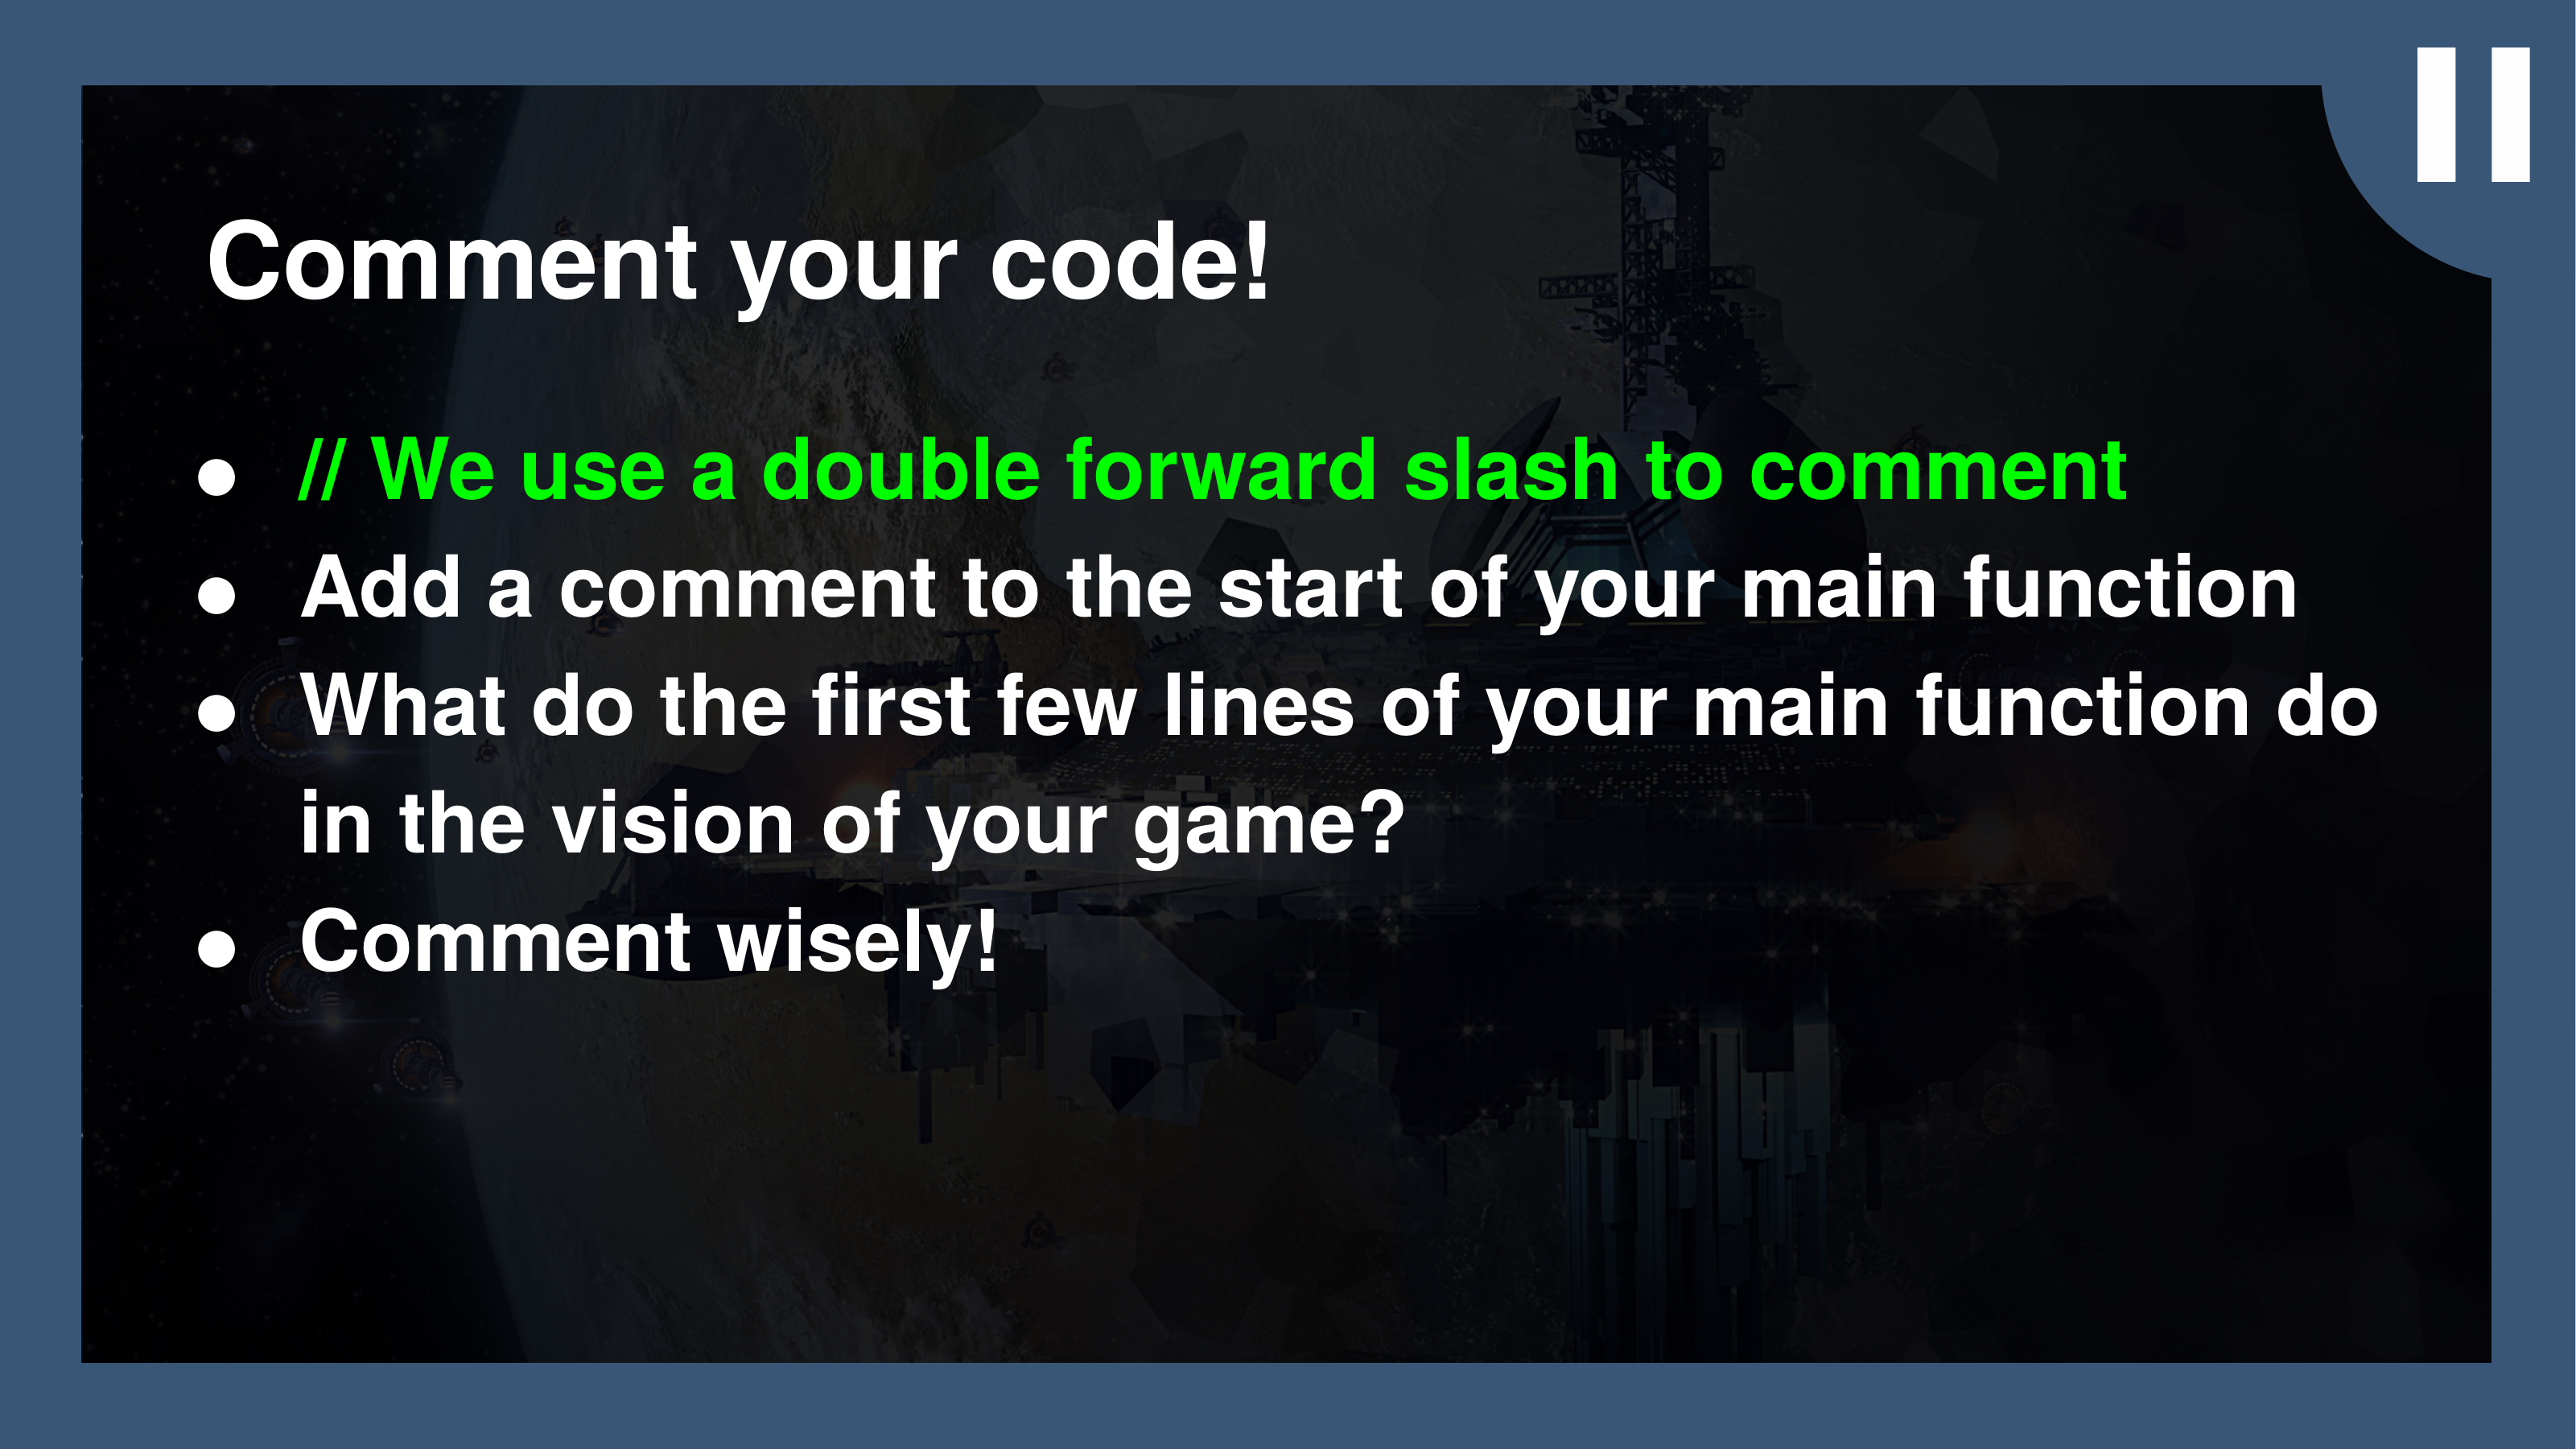

Comment your code!
// We use a double forward slash to comment
Add a comment to the start of your main function
What do the first few lines of your main function do in the vision of your game?
Comment wisely!